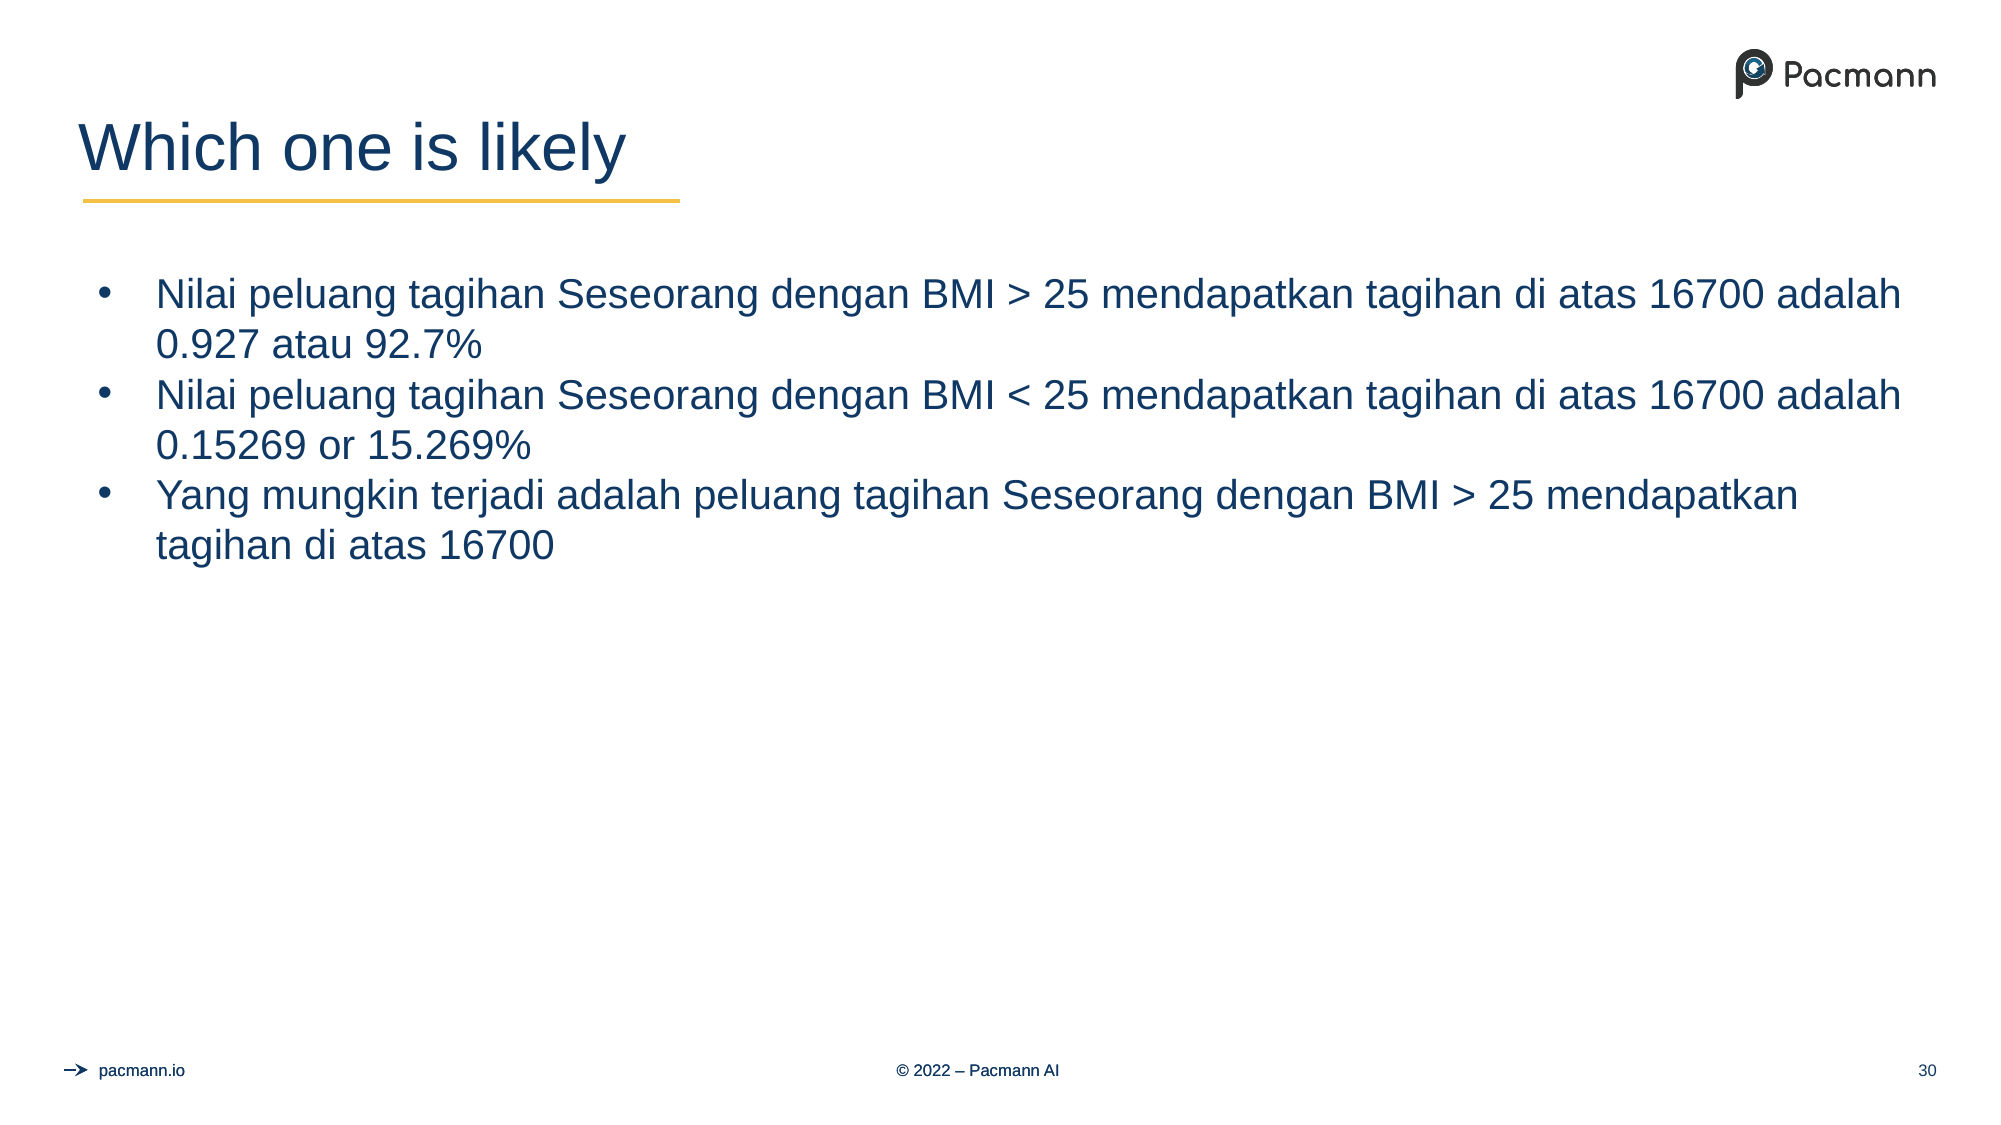

# Which one is likely
Nilai peluang tagihan Seseorang dengan BMI > 25 mendapatkan tagihan di atas 16700 adalah 0.927 atau 92.7%
Nilai peluang tagihan Seseorang dengan BMI < 25 mendapatkan tagihan di atas 16700 adalah 0.15269 or 15.269%
Yang mungkin terjadi adalah peluang tagihan Seseorang dengan BMI > 25 mendapatkan tagihan di atas 16700